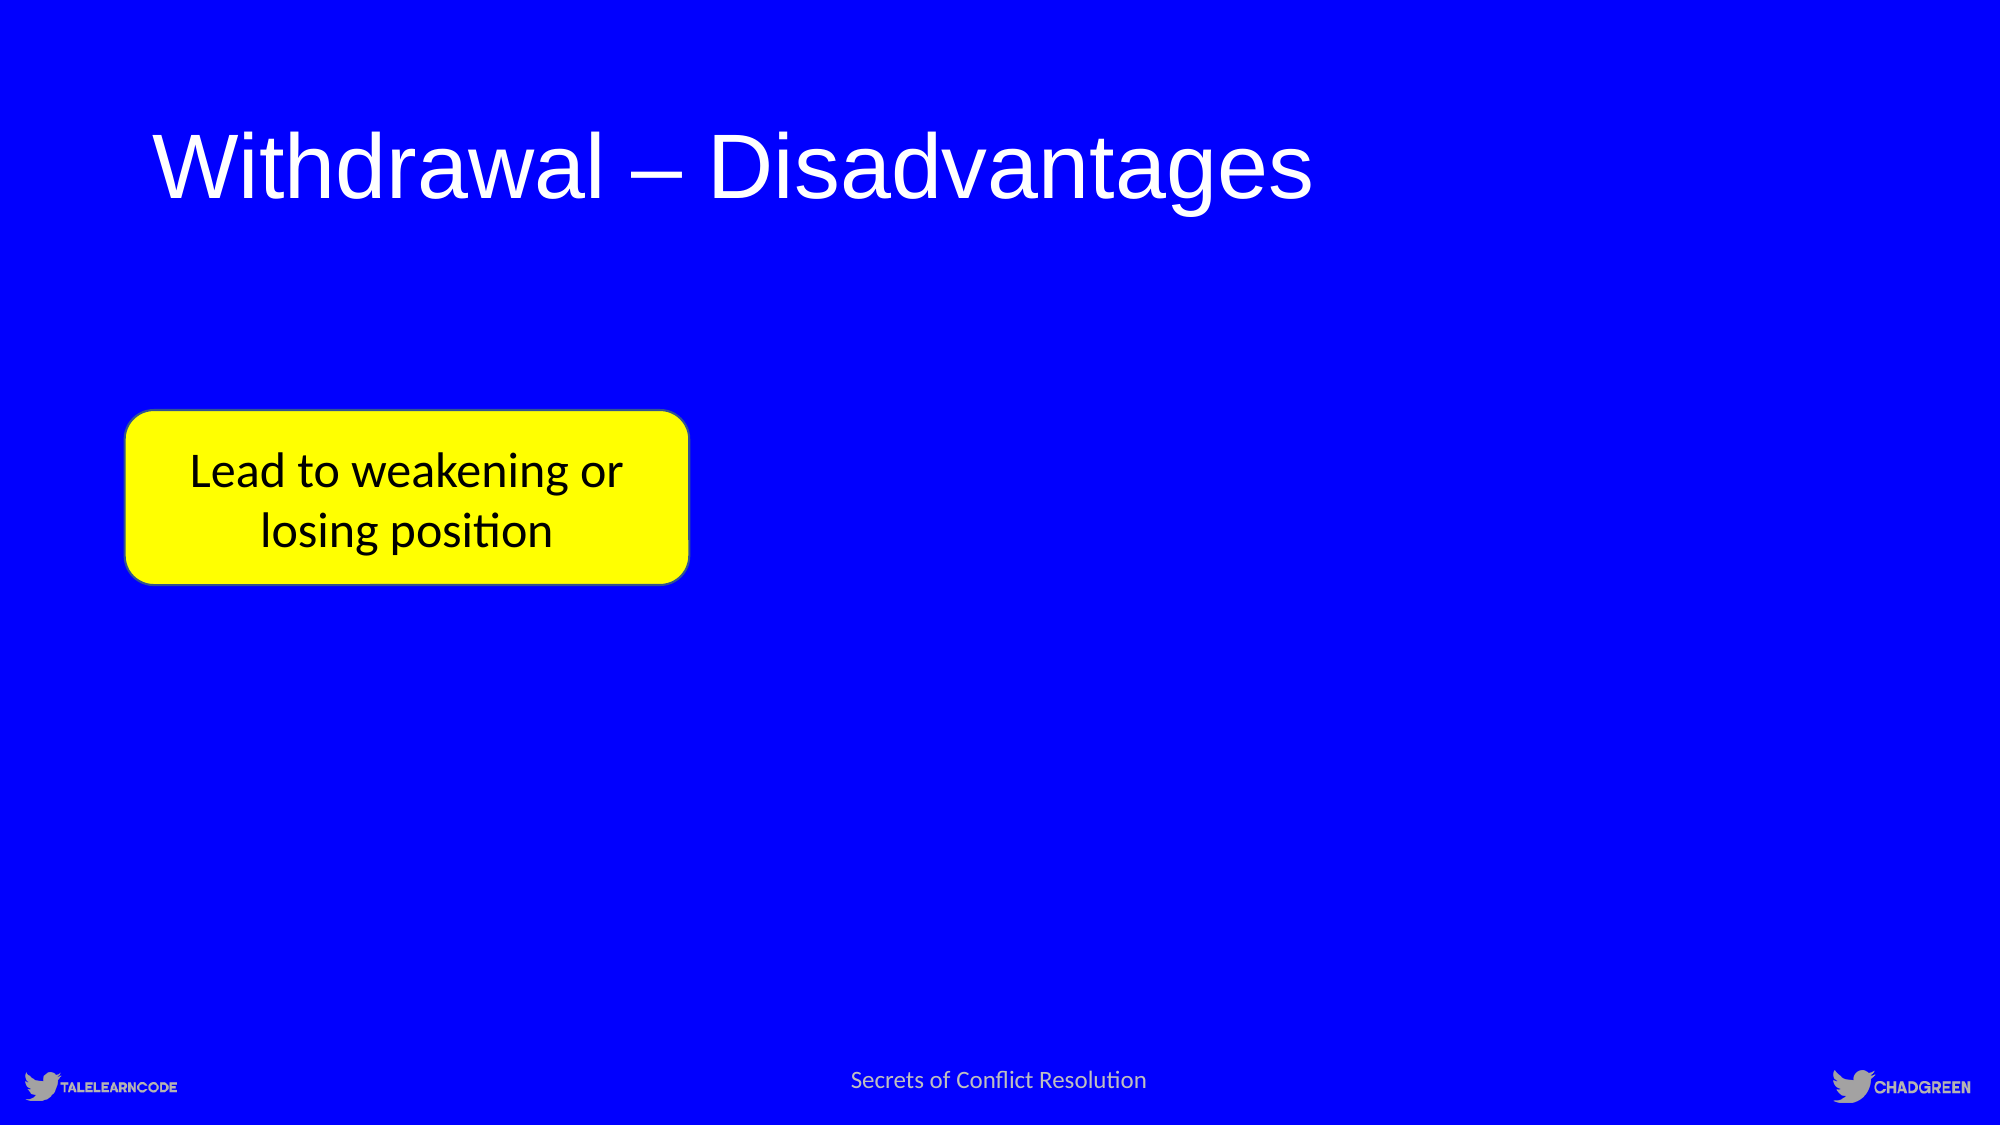

# Withdrawal – Disadvantages
Lead to weakening or losing position